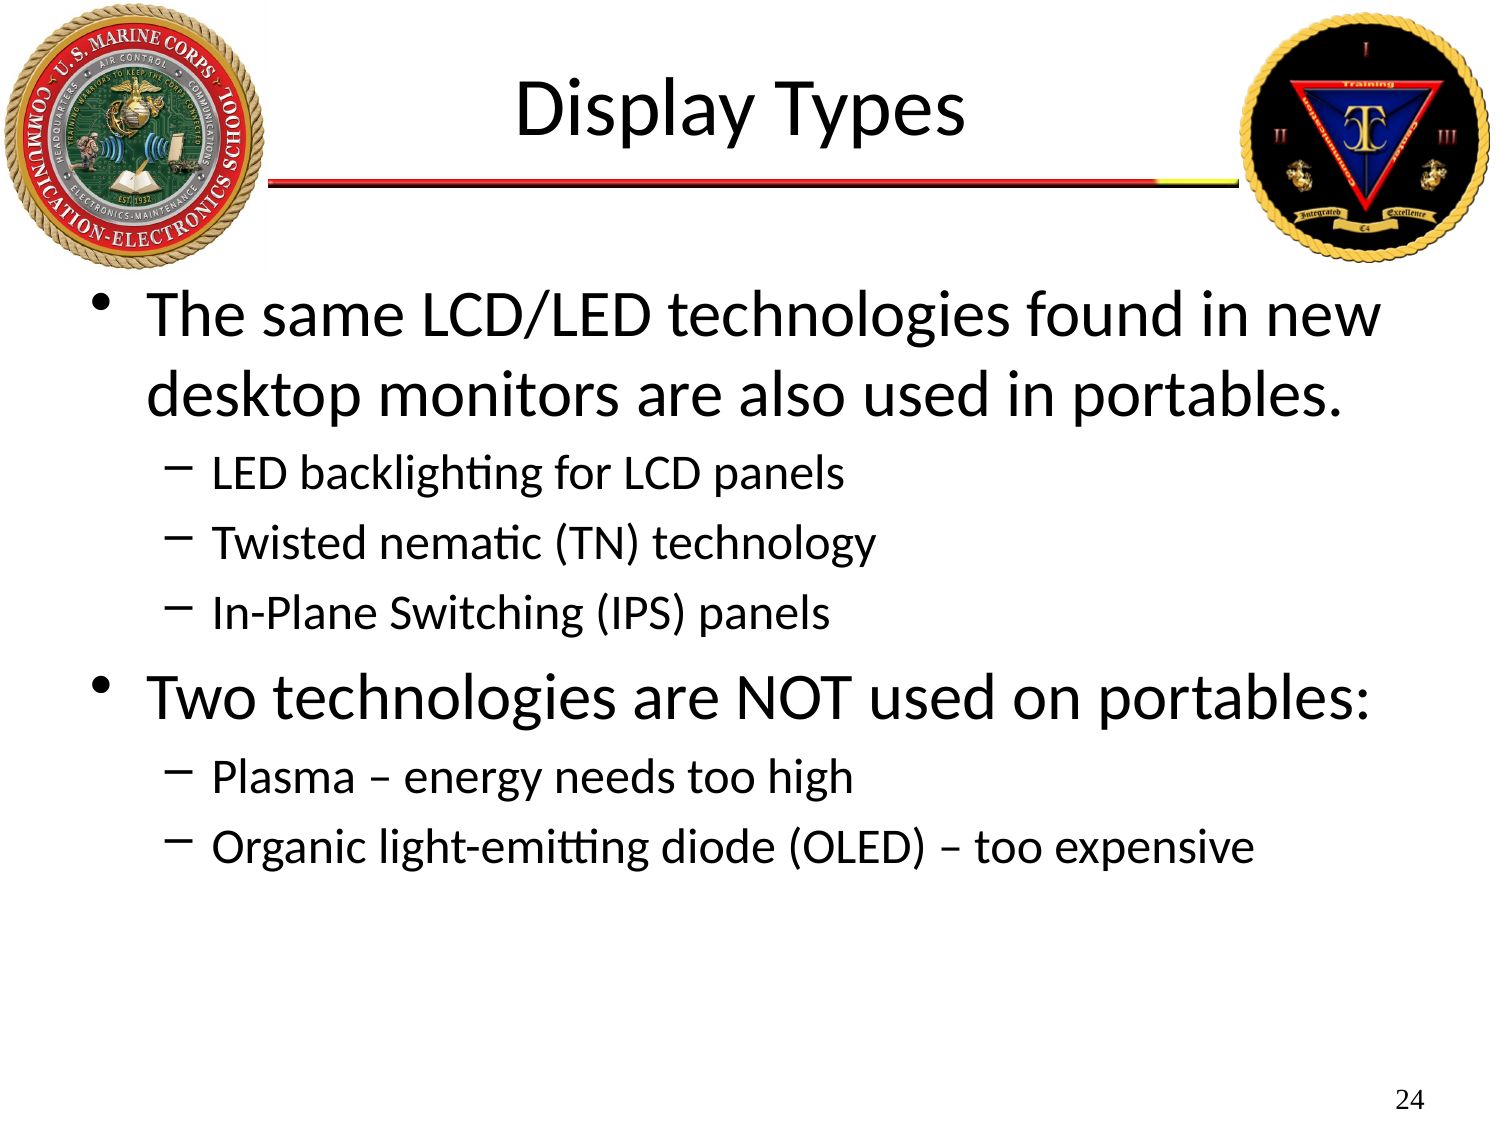

# Display Types
The same LCD/LED technologies found in new desktop monitors are also used in portables.
LED backlighting for LCD panels
Twisted nematic (TN) technology
In-Plane Switching (IPS) panels
Two technologies are NOT used on portables:
Plasma – energy needs too high
Organic light-emitting diode (OLED) – too expensive